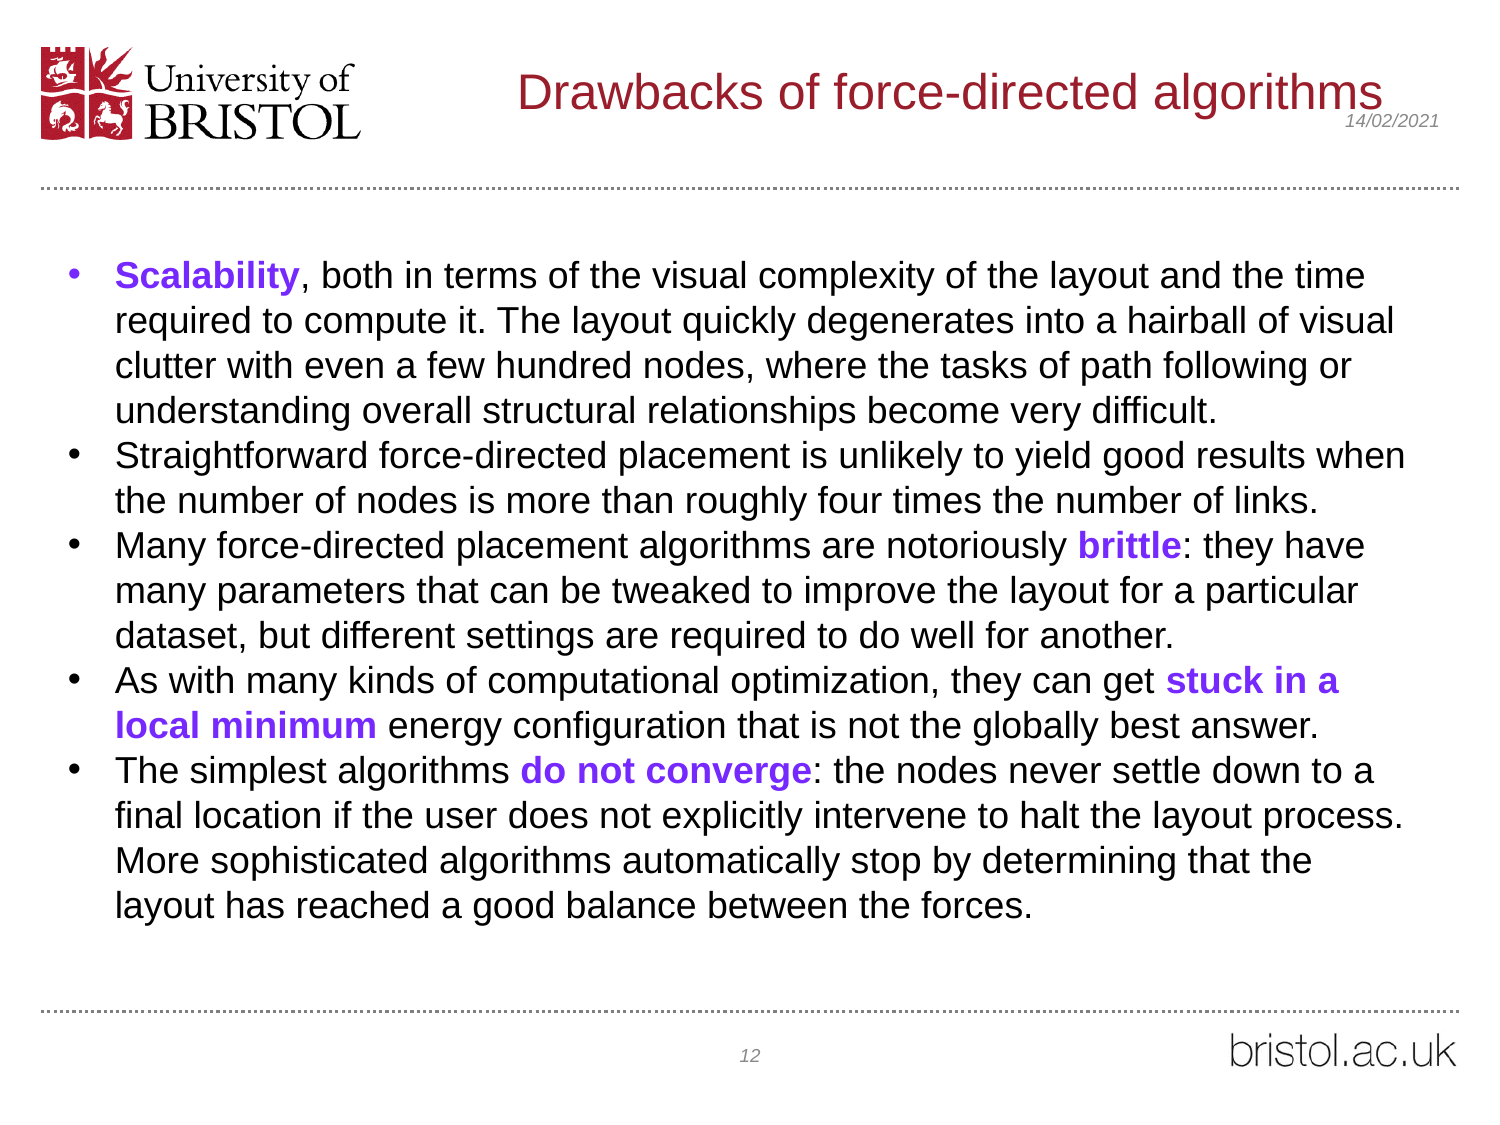

# Drawbacks of force-directed algorithms
14/02/2021
Scalability, both in terms of the visual complexity of the layout and the time required to compute it. The layout quickly degenerates into a hairball of visual clutter with even a few hundred nodes, where the tasks of path following or understanding overall structural relationships become very difficult.
Straightforward force-directed placement is unlikely to yield good results when the number of nodes is more than roughly four times the number of links.
Many force-directed placement algorithms are notoriously brittle: they have many parameters that can be tweaked to improve the layout for a particular dataset, but different settings are required to do well for another.
As with many kinds of computational optimization, they can get stuck in a local minimum energy configuration that is not the globally best answer.
The simplest algorithms do not converge: the nodes never settle down to a final location if the user does not explicitly intervene to halt the layout process. More sophisticated algorithms automatically stop by determining that the layout has reached a good balance between the forces.

12